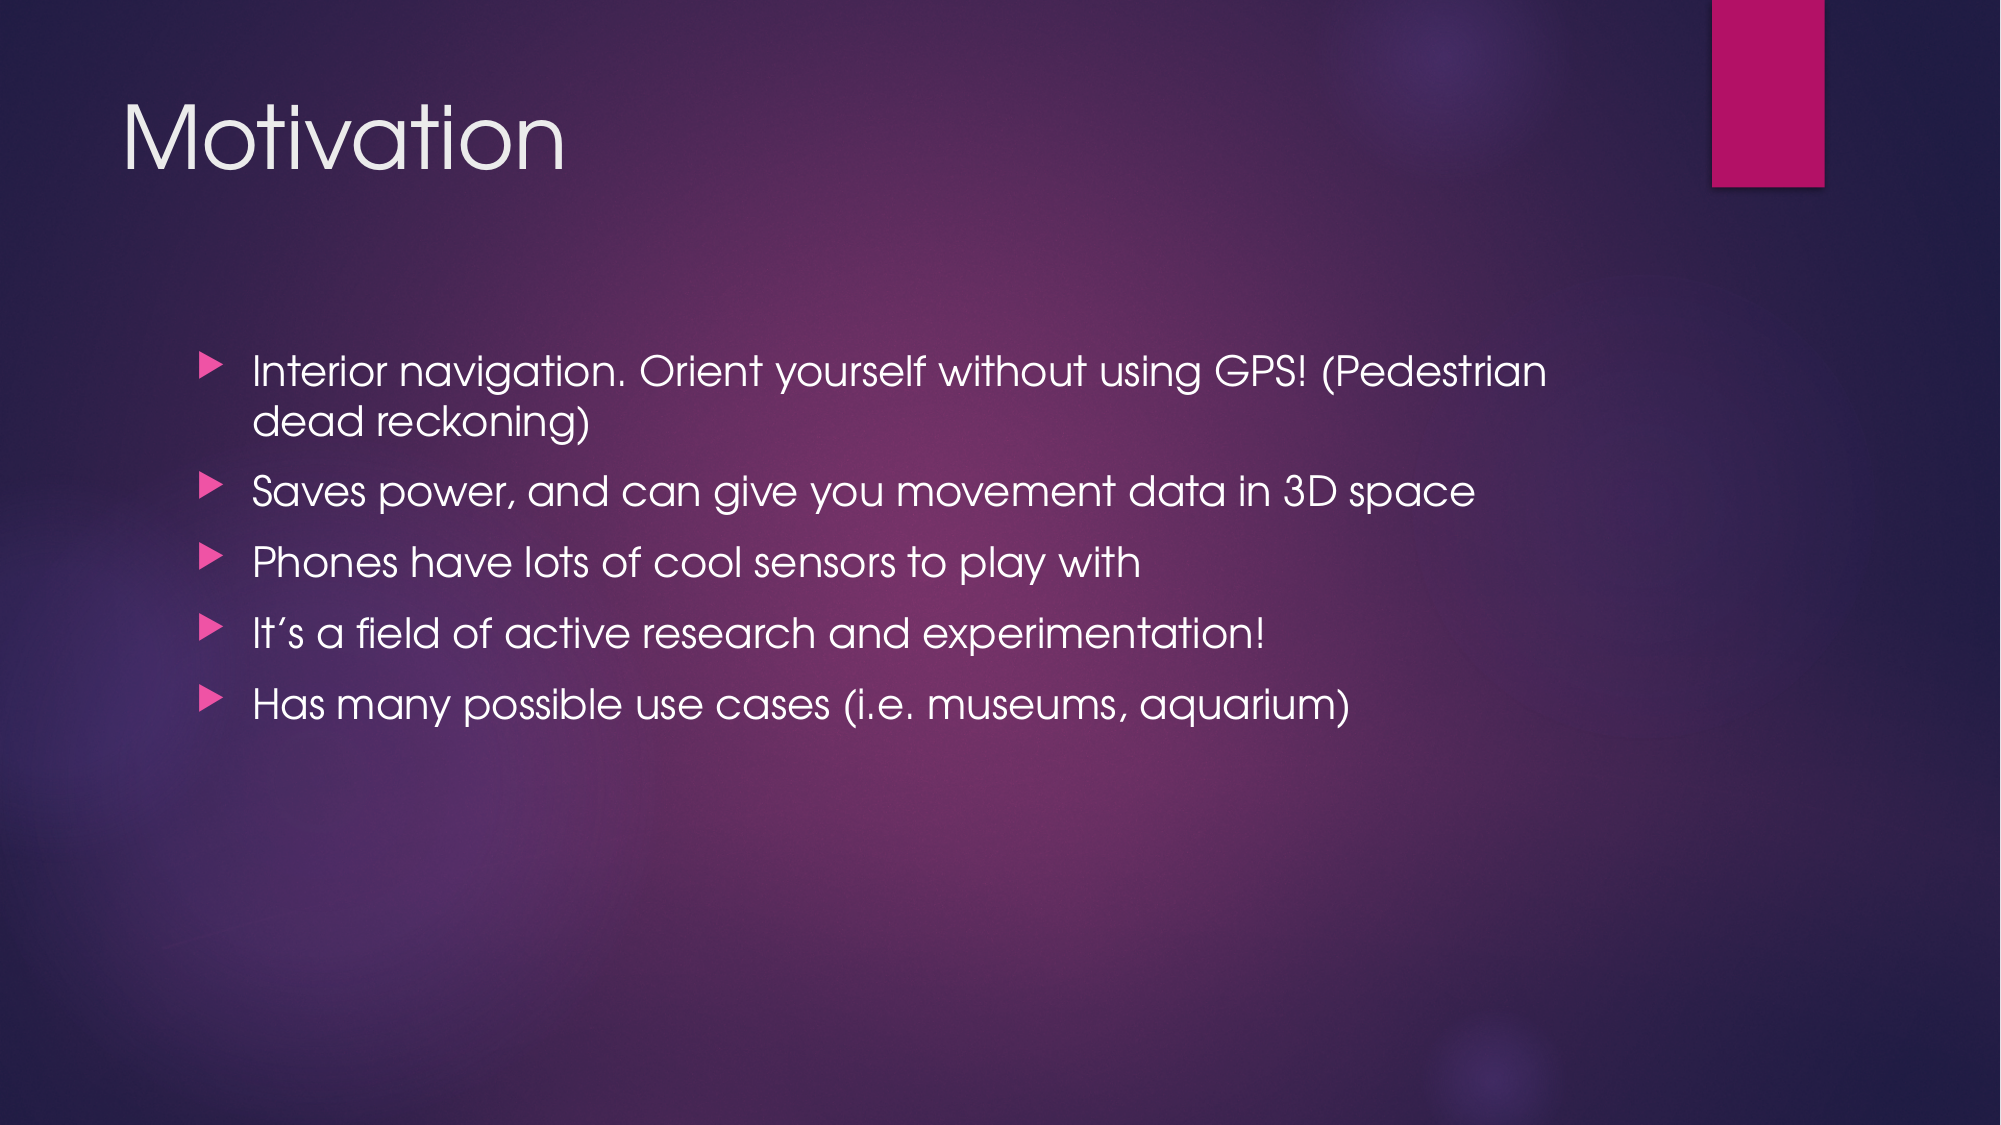

# Motivation
Interior navigation. Orient yourself without using GPS! (Pedestrian dead reckoning)
Saves power, and can give you movement data in 3D space
Phones have lots of cool sensors to play with
It’s a field of active research and experimentation!
Has many possible use cases (i.e. museums, aquarium)